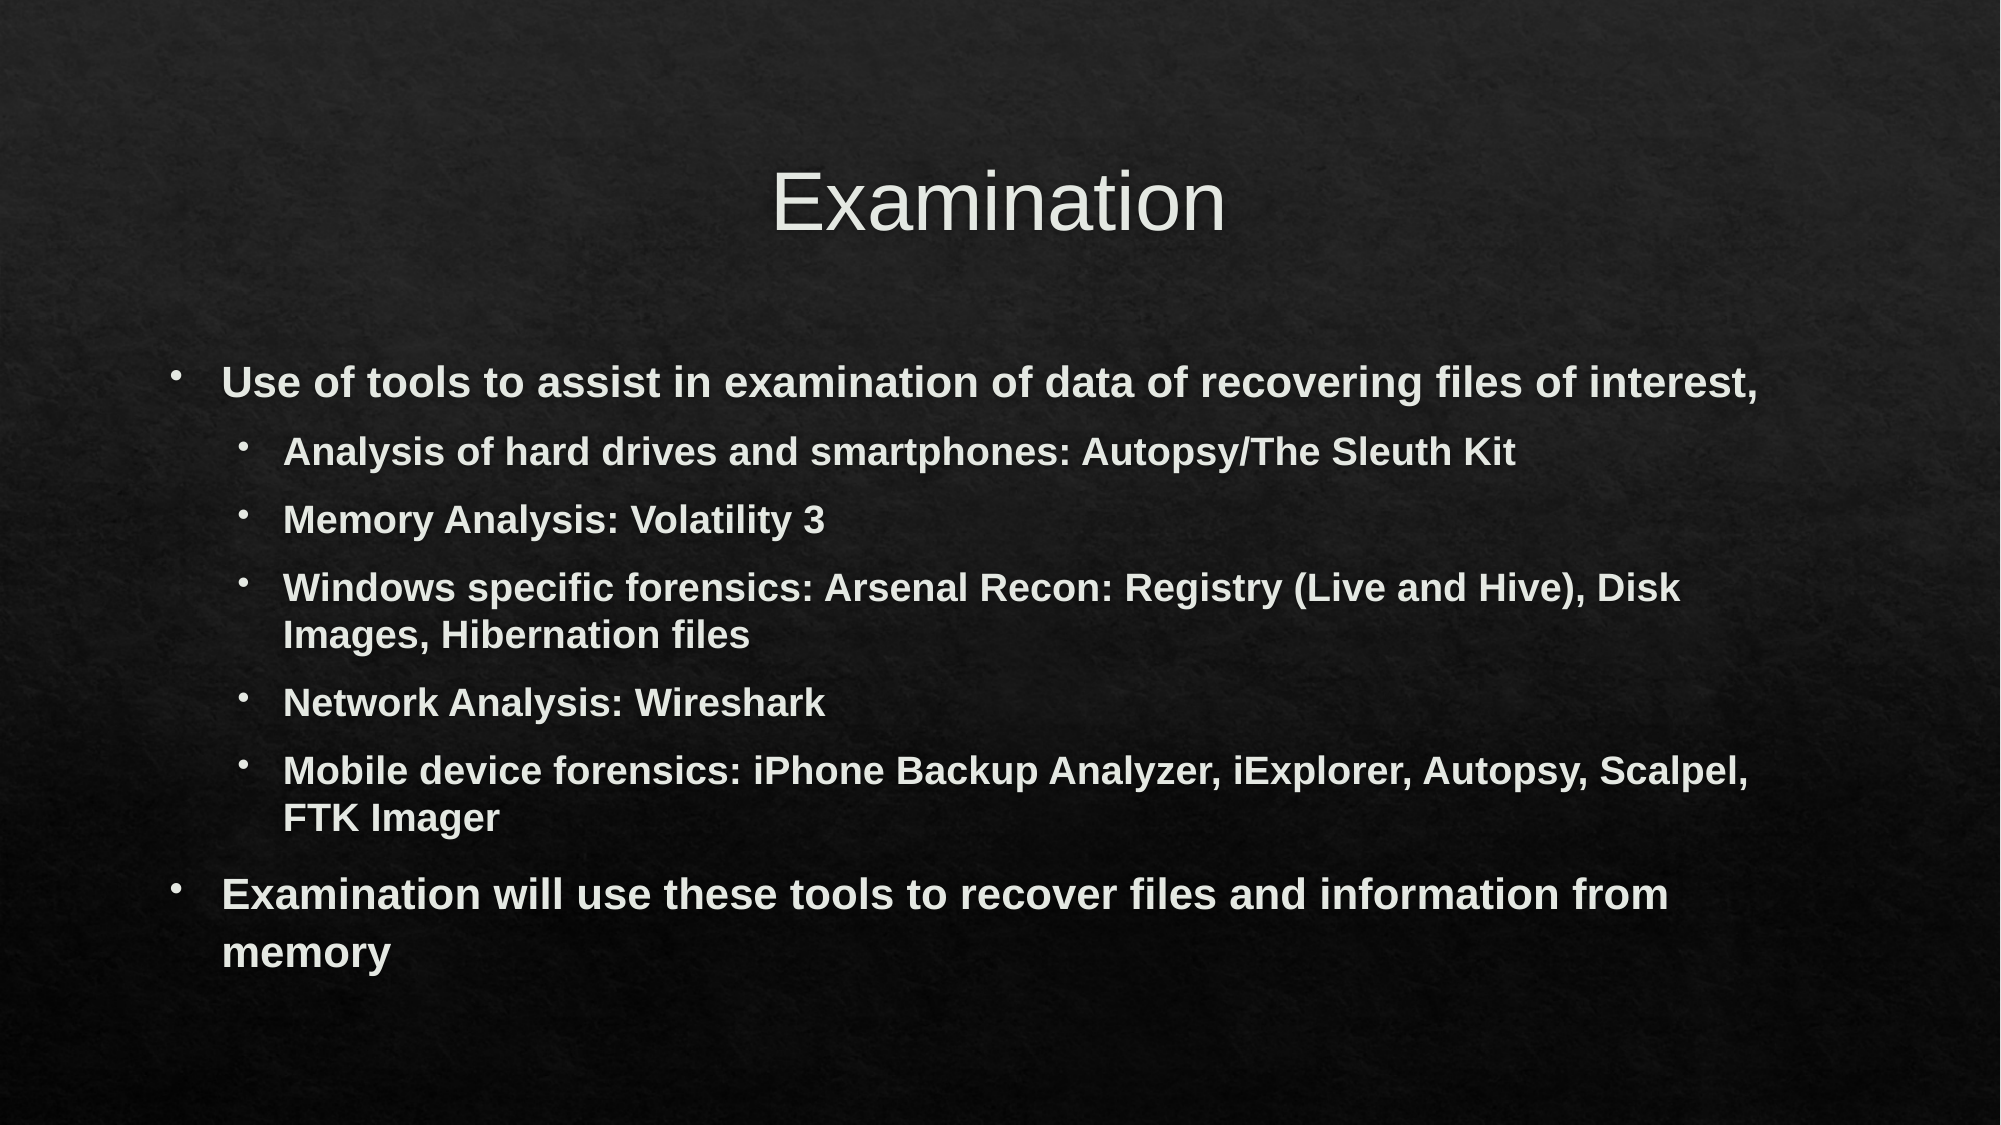

# Examination
Use of tools to assist in examination of data of recovering files of interest,
Analysis of hard drives and smartphones: Autopsy/The Sleuth Kit
Memory Analysis: Volatility 3
Windows specific forensics: Arsenal Recon: Registry (Live and Hive), Disk Images, Hibernation files
Network Analysis: Wireshark
Mobile device forensics: iPhone Backup Analyzer, iExplorer, Autopsy, Scalpel, FTK Imager
Examination will use these tools to recover files and information from memory